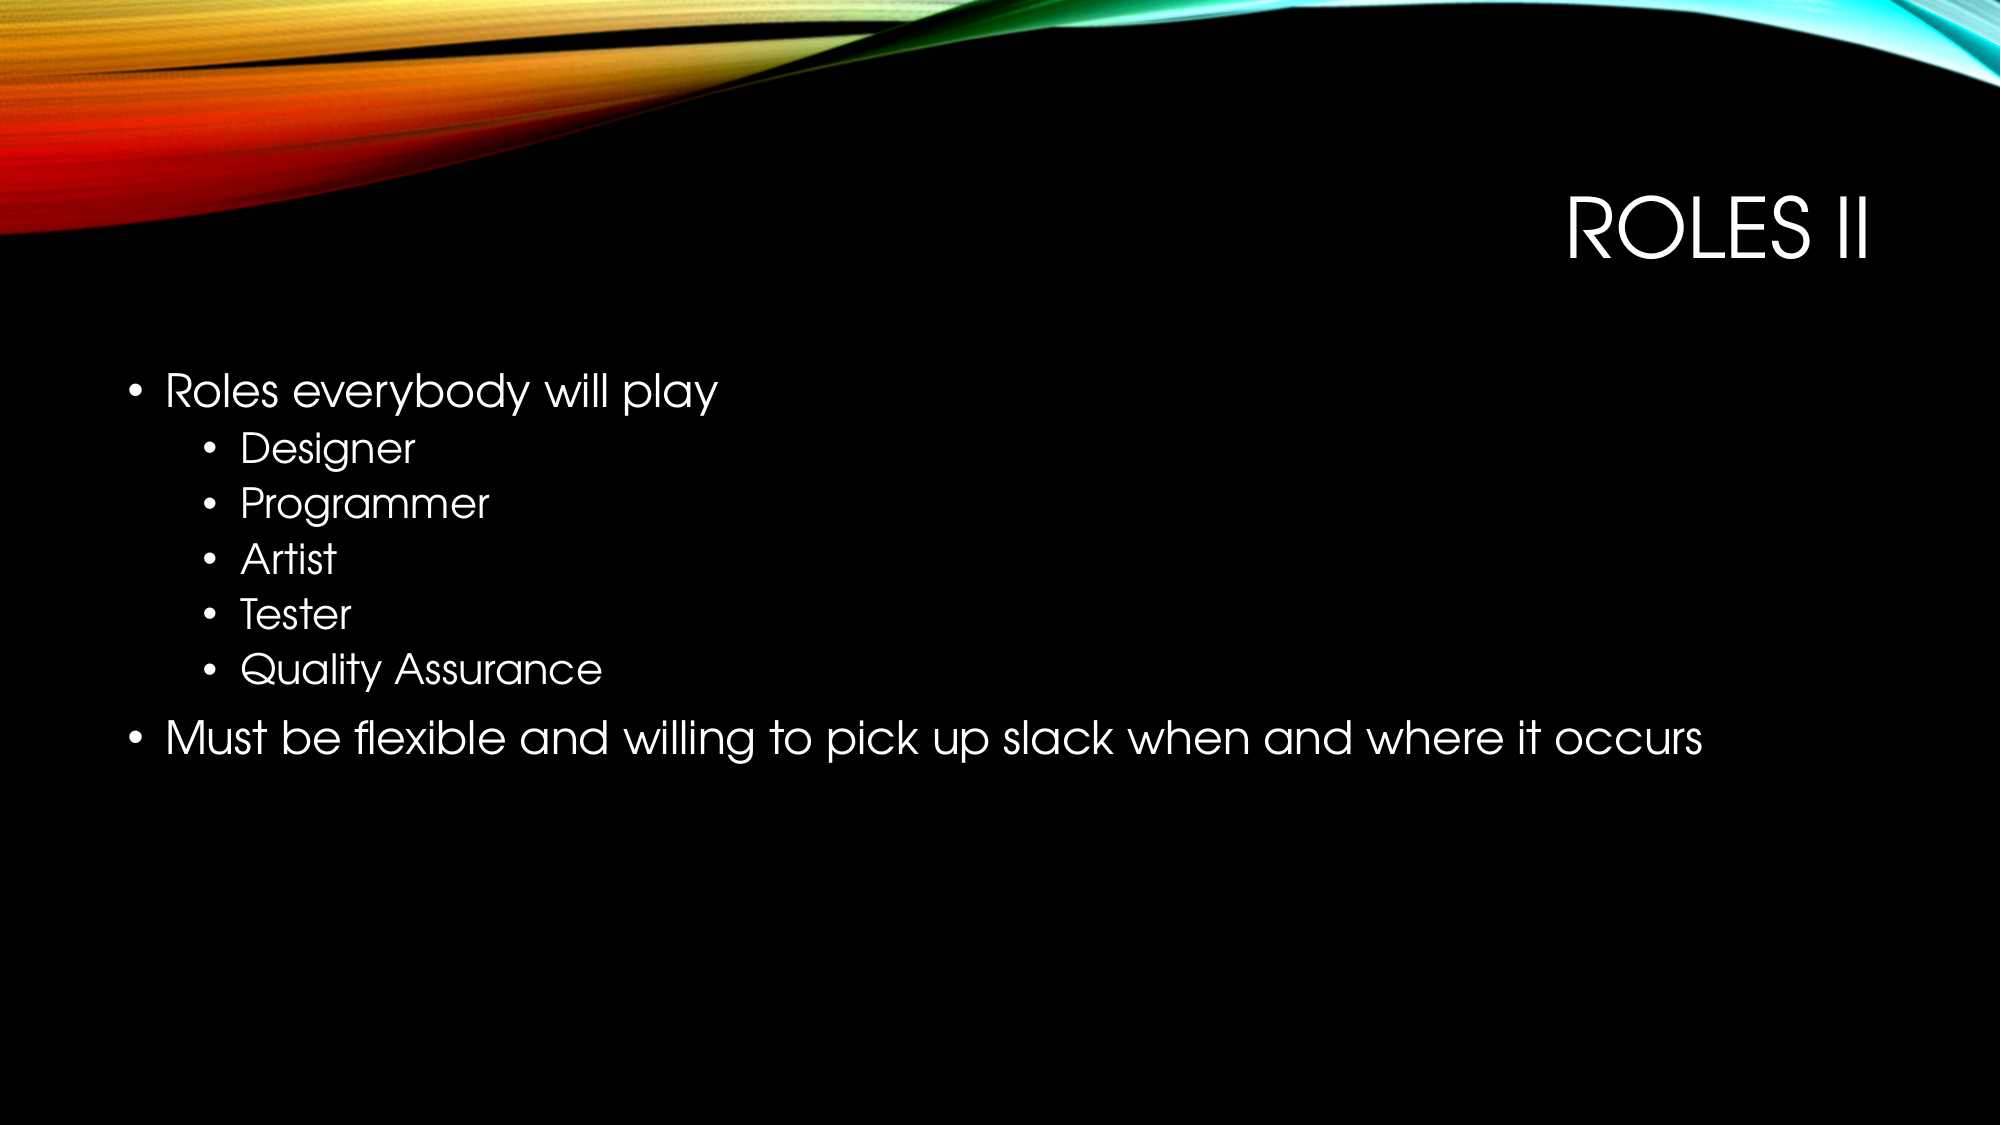

# Roles II
Roles everybody will play
Designer
Programmer
Artist
Tester
Quality Assurance
Must be flexible and willing to pick up slack when and where it occurs